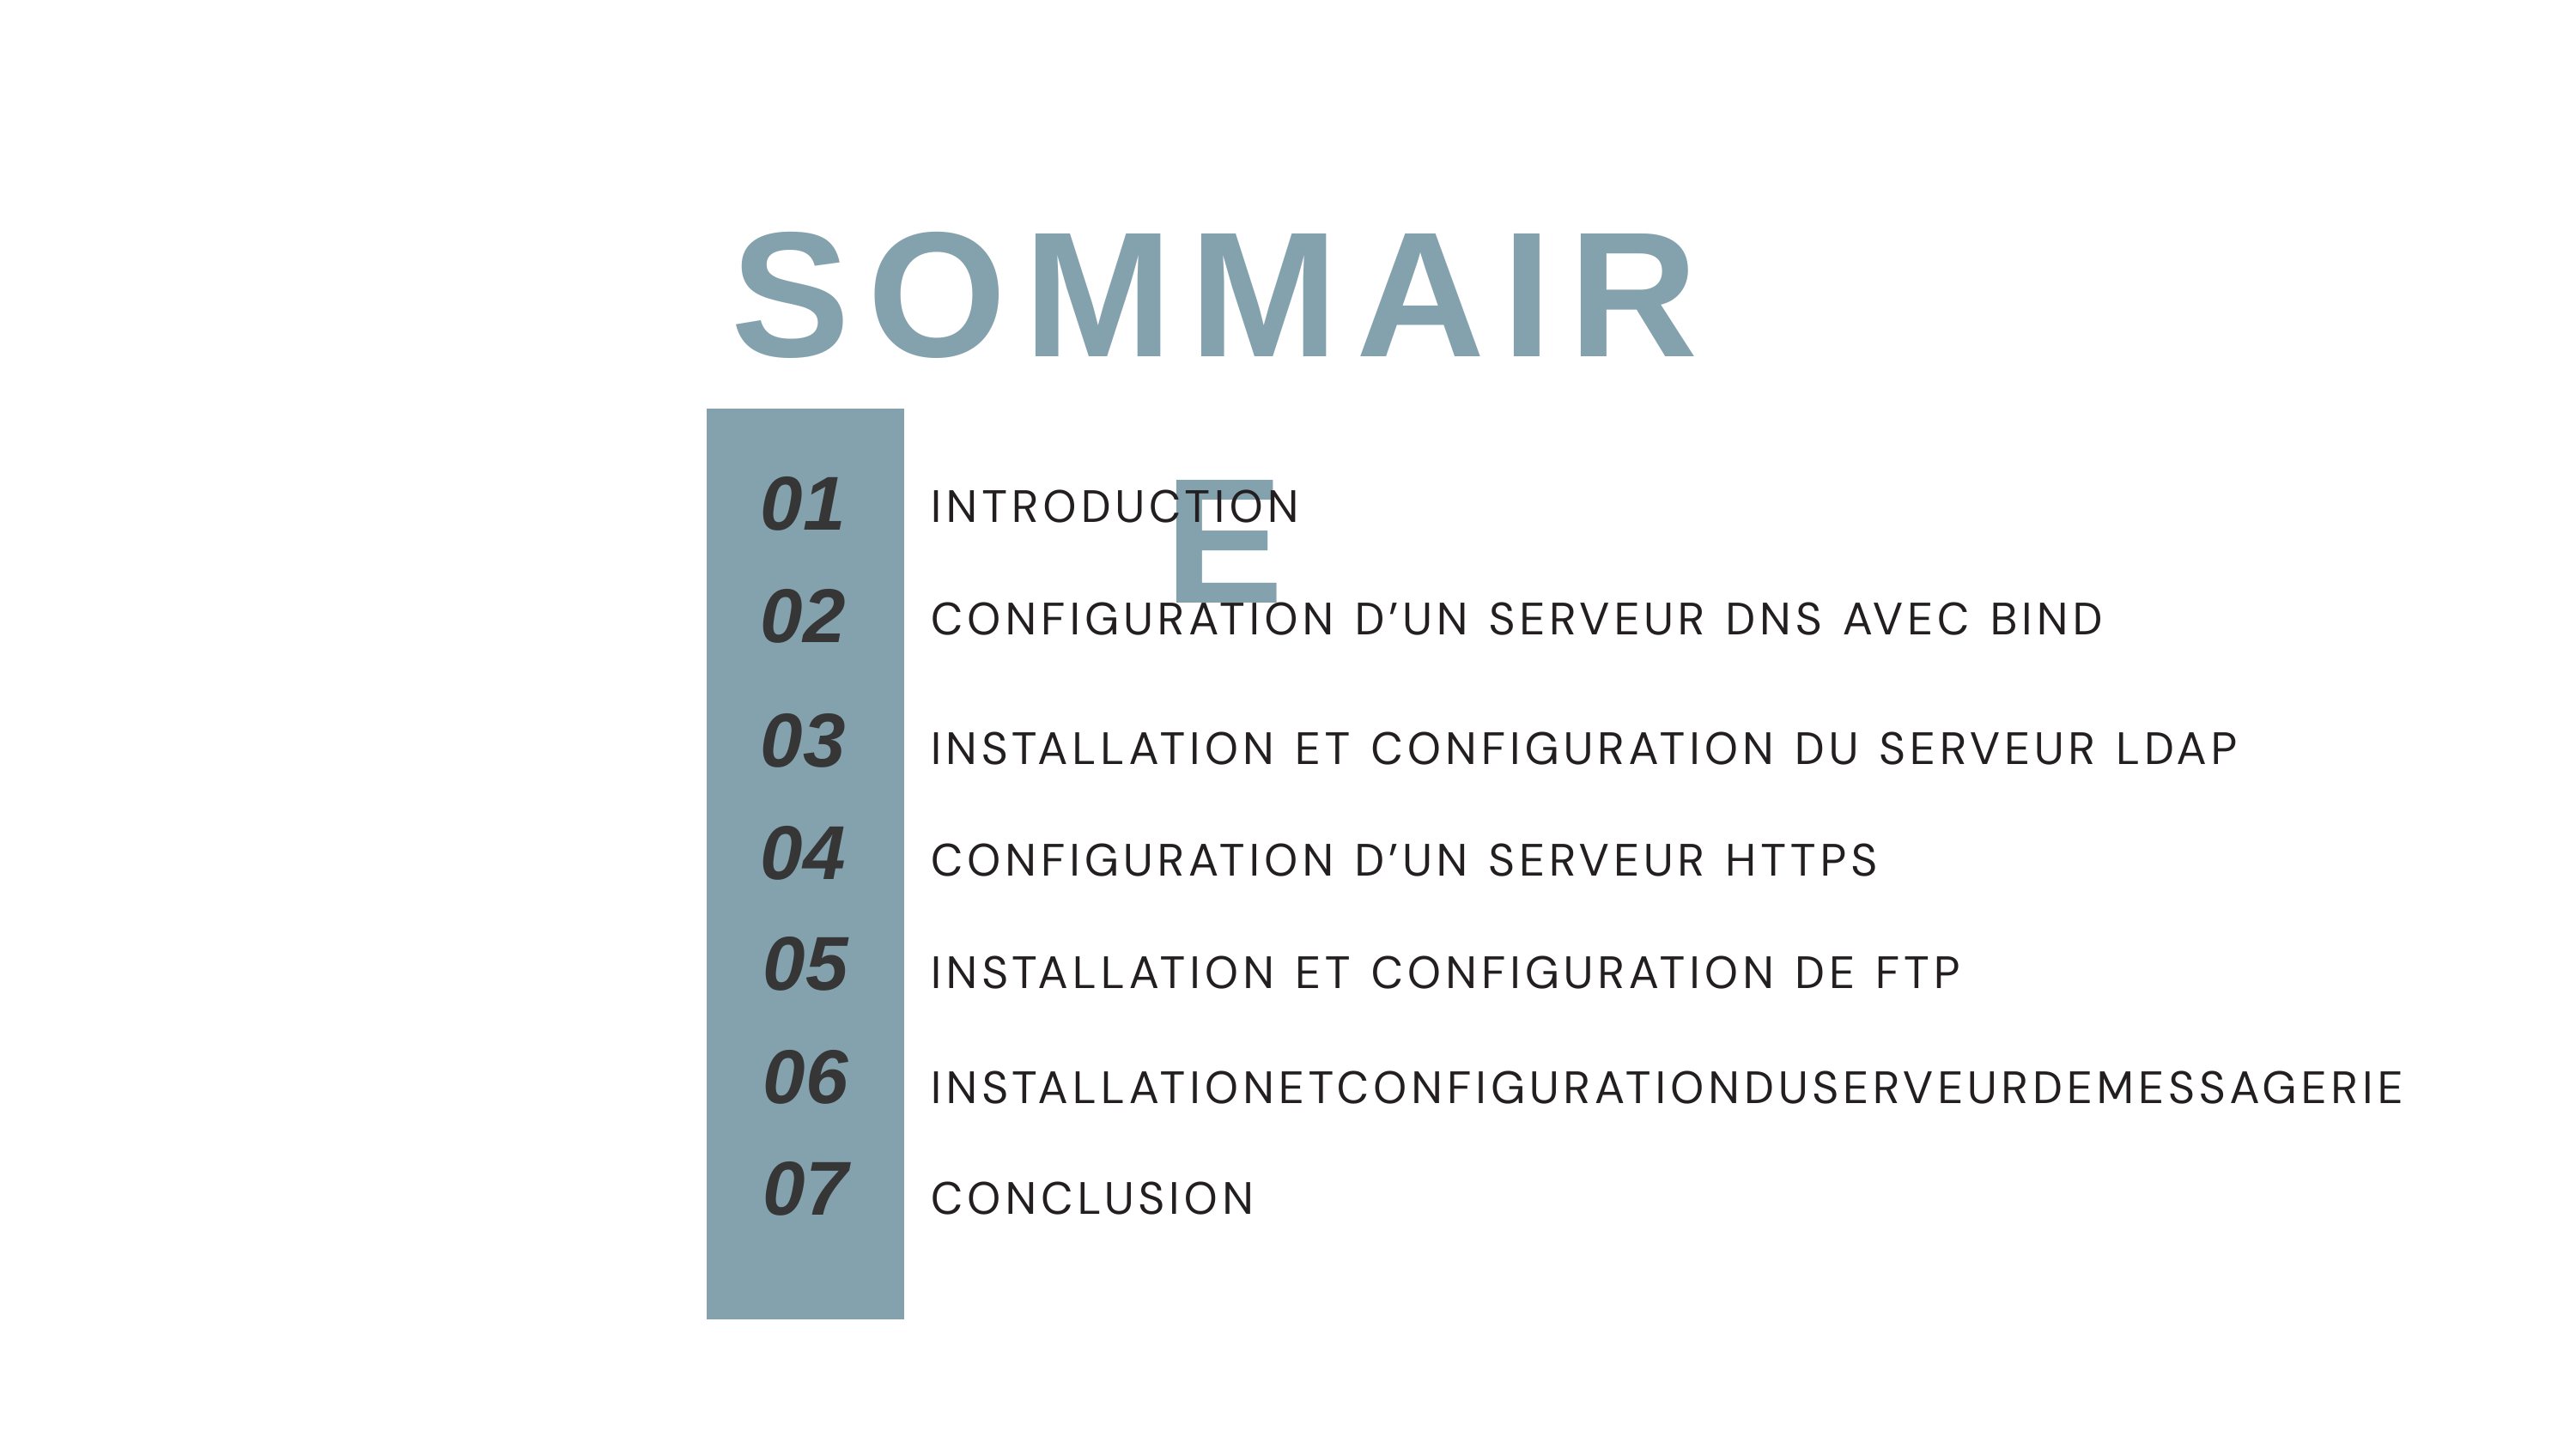

SOMMAIRE

01
INTRODUCTION
02
CONFIGURATION D’UN SERVEUR DNS AVEC BIND

03
INSTALLATION ET CONFIGURATION DU SERVEUR LDAP

04
CONFIGURATION D’UN SERVEUR HTTPS

05
INSTALLATION ET CONFIGURATION DE FTP

06
INSTALLATIONETCONFIGURATIONDUSERVEURDEMESSAGERIE

07
CONCLUSION